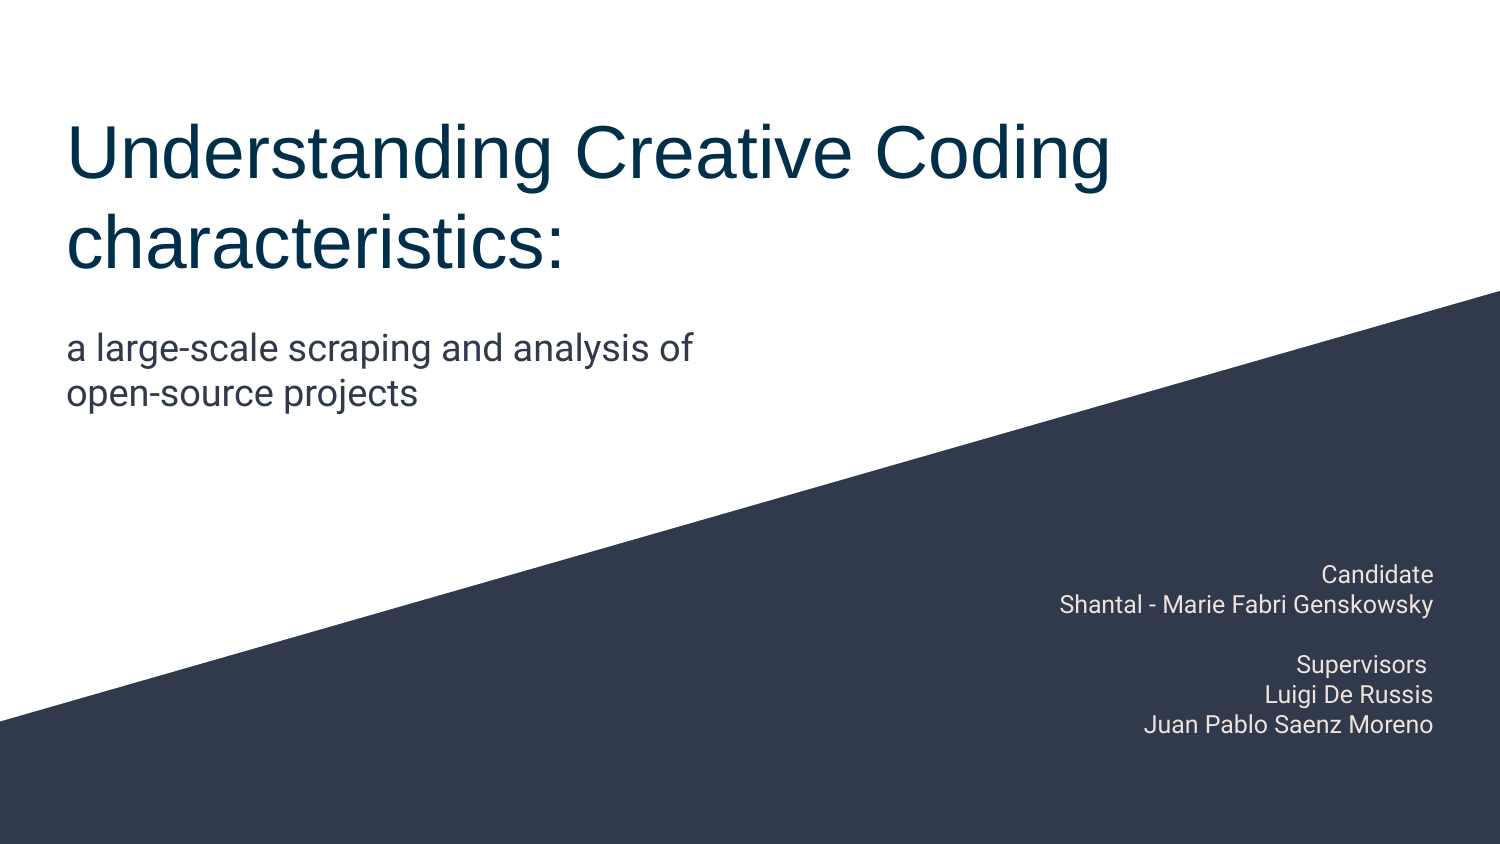

# Understanding Creative Coding characteristics:
a large-scale scraping and analysis of open-source projects
Candidate
Shantal - Marie Fabri Genskowsky

Supervisors
Luigi De Russis
Juan Pablo Saenz Moreno